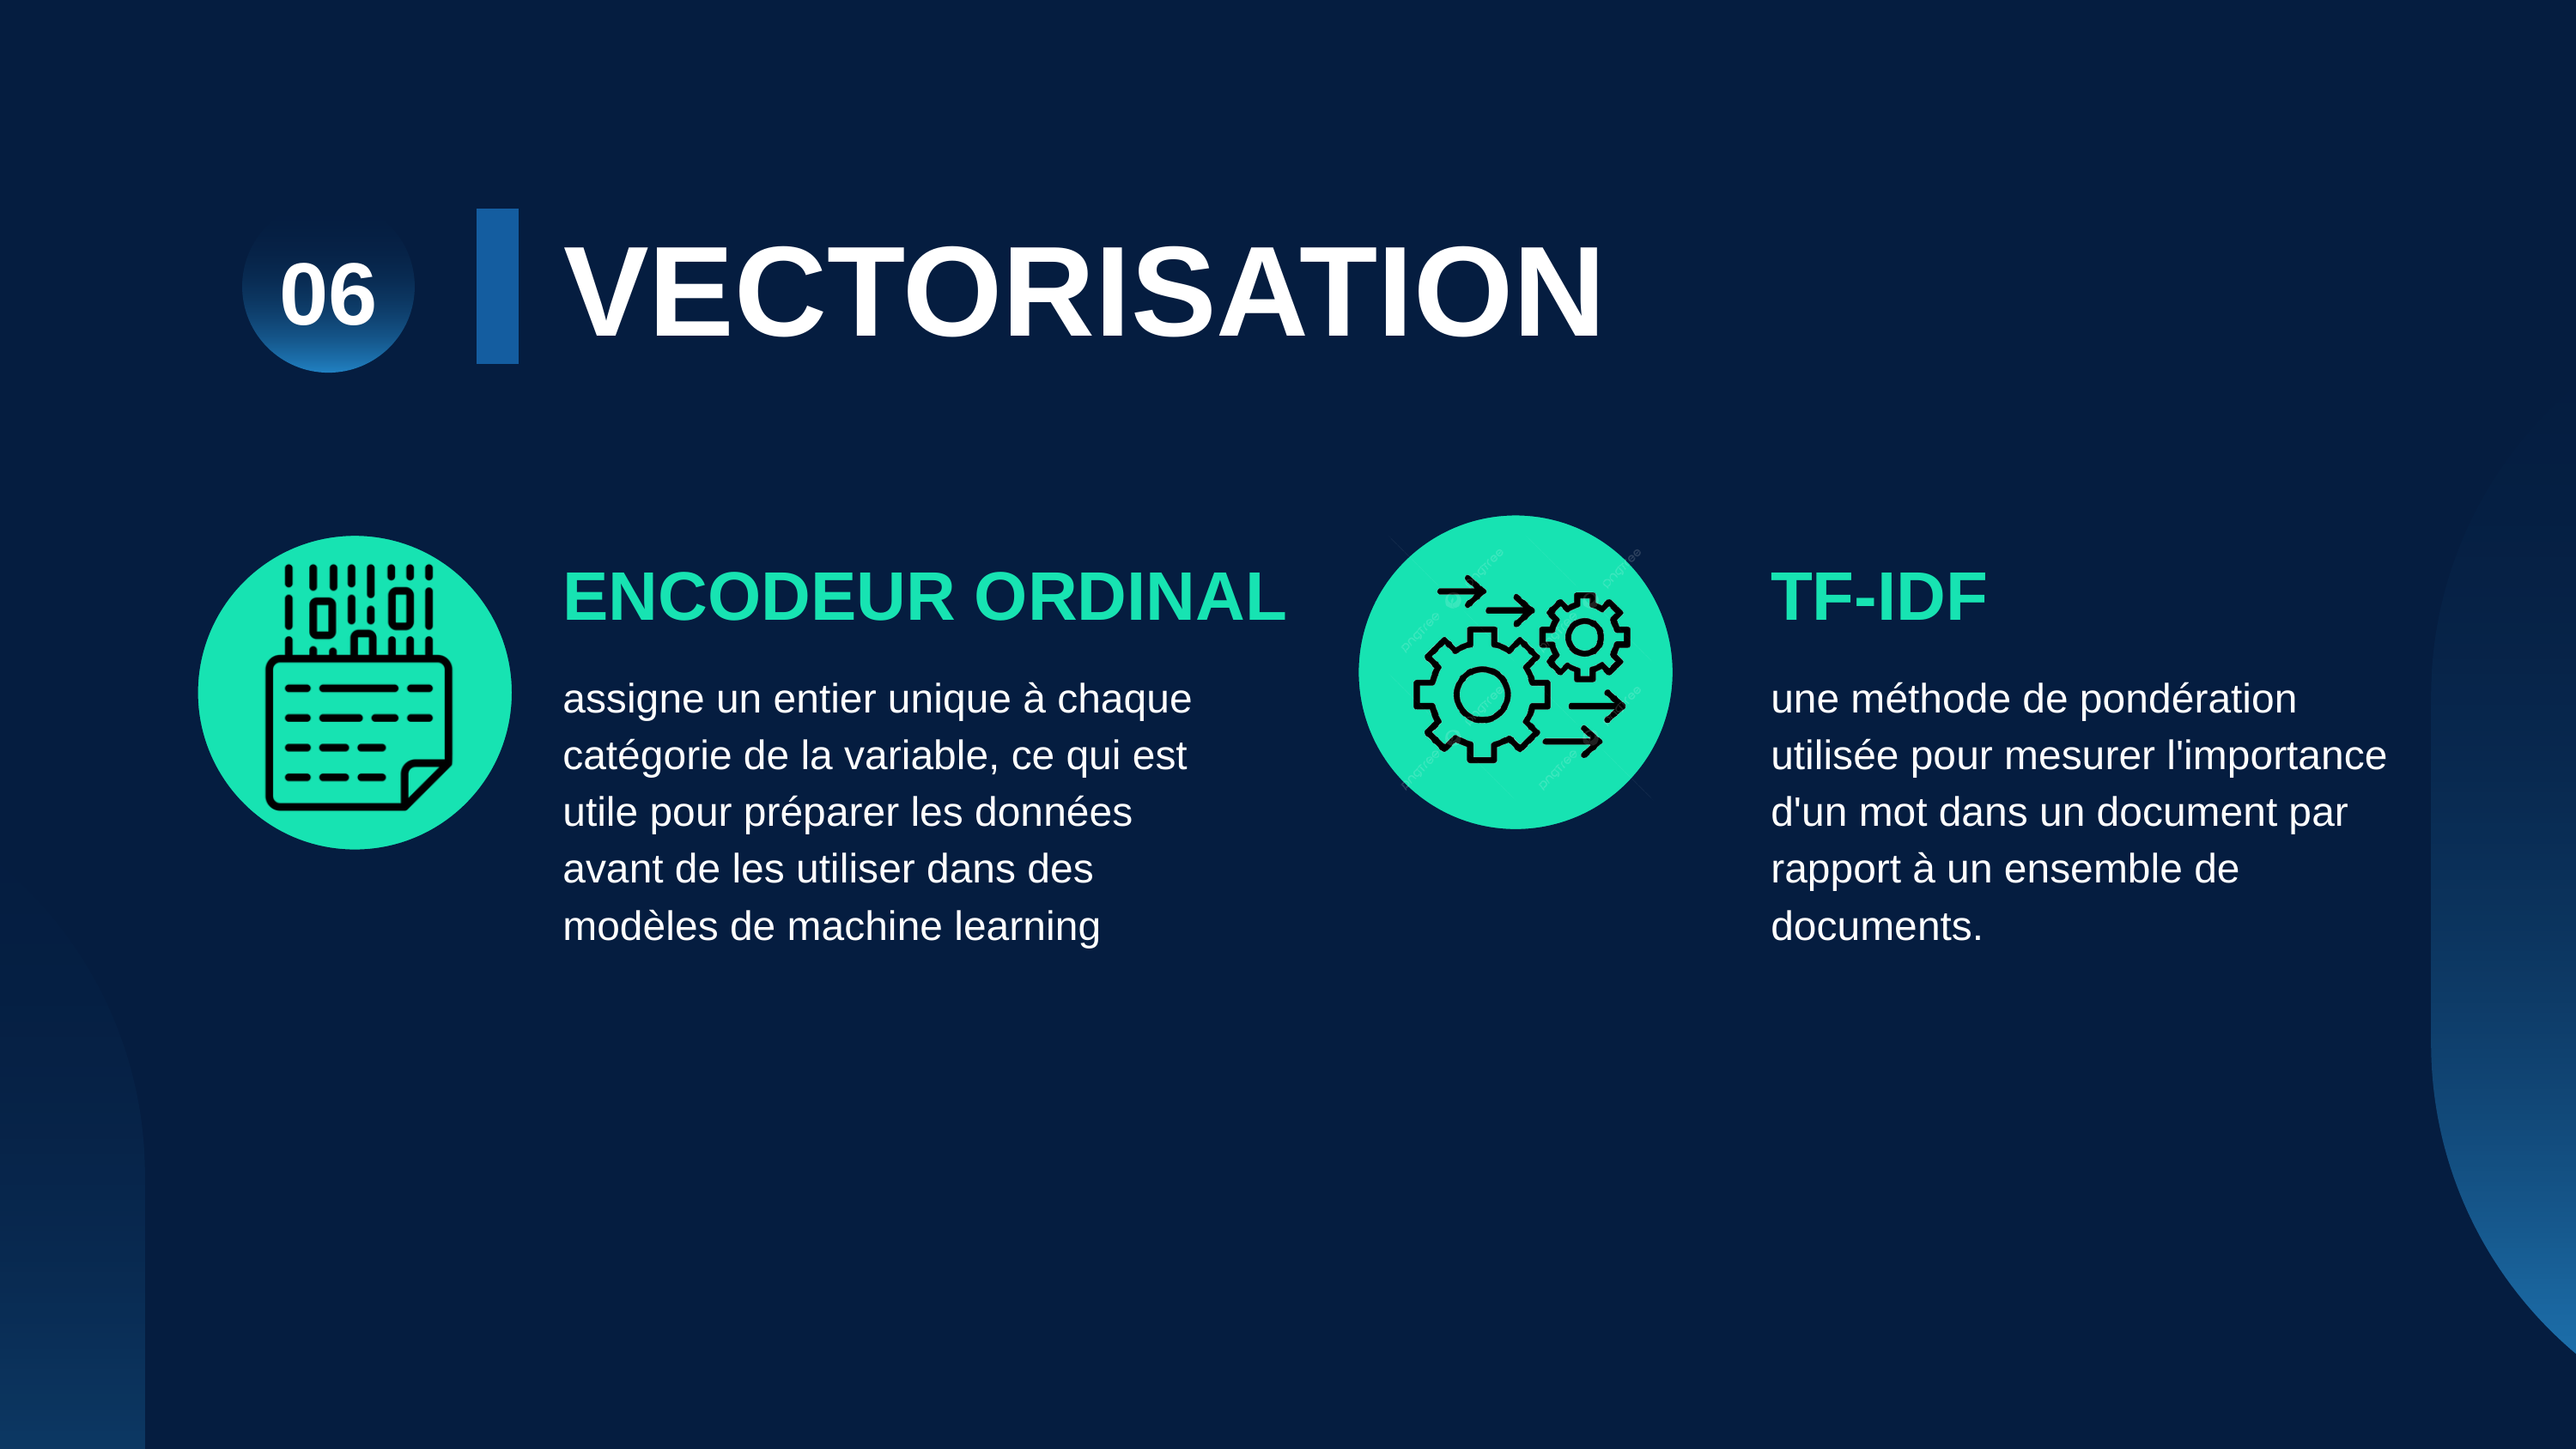

VECTORISATION
06

ENCODEUR ORDINAL
TF-IDF

assigne un entier unique à chaque catégorie de la variable, ce qui est utile pour préparer les données avant de les utiliser dans des modèles de machine learning
une méthode de pondération utilisée pour mesurer l'importance d'un mot dans un document par rapport à un ensemble de documents.